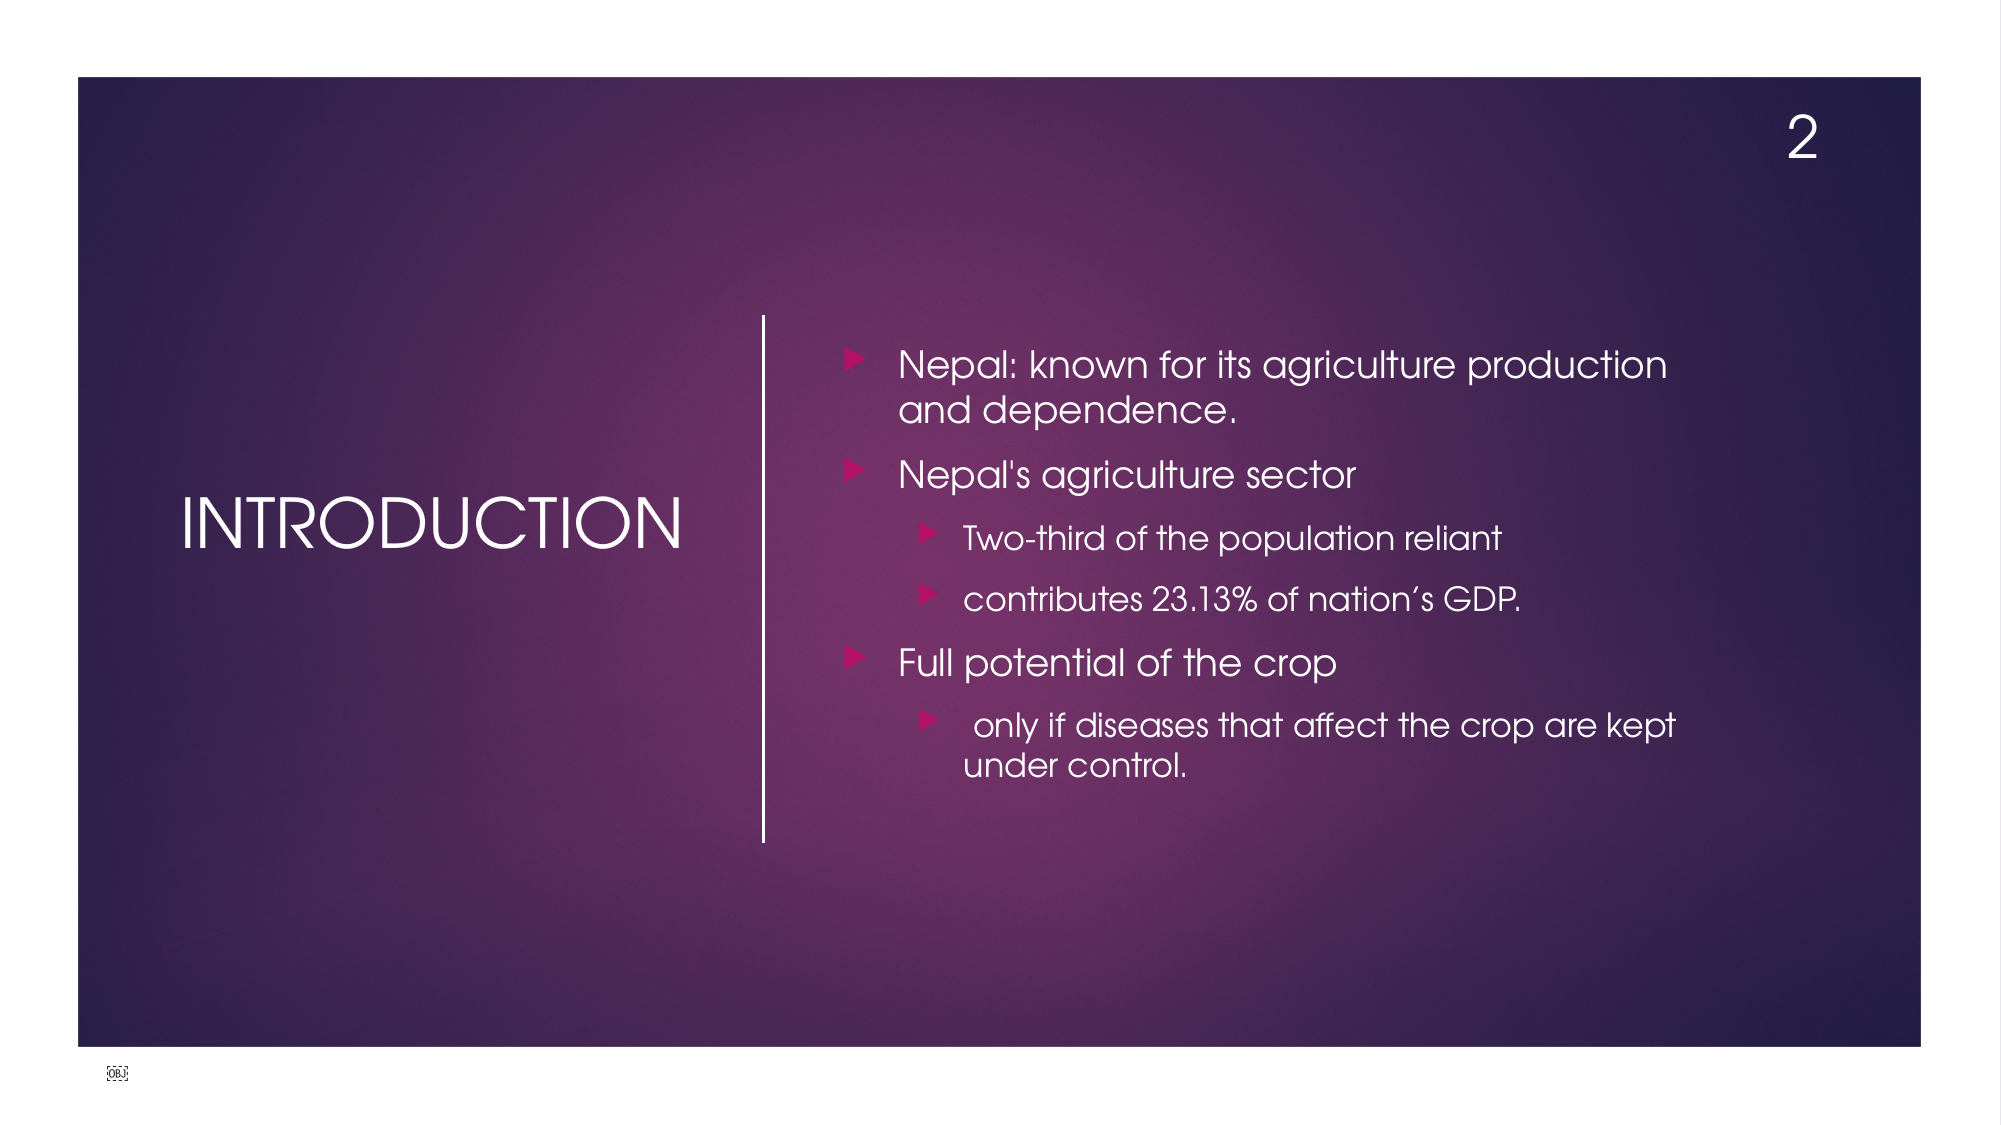

2
# INTRODUCTION
Nepal: known for its agriculture production and dependence.
Nepal's agriculture sector
Two-third of the population reliant
contributes 23.13% of nation’s GDP.
Full potential of the crop
 only if diseases that affect the crop are kept under control.
￼